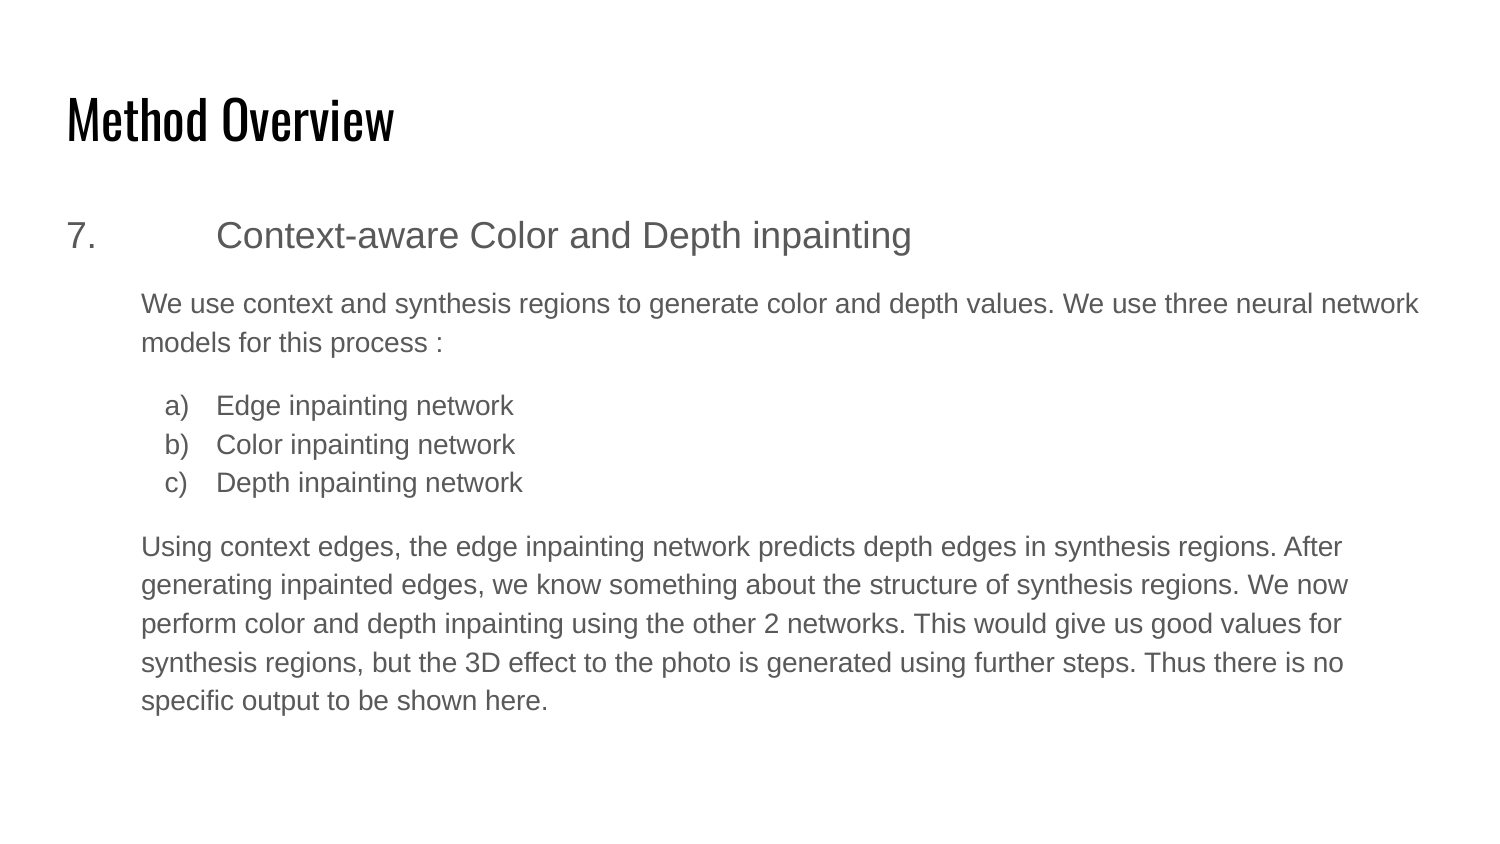

# Method Overview
7. 	Context-aware Color and Depth inpainting
We use context and synthesis regions to generate color and depth values. We use three neural network models for this process :
Edge inpainting network
Color inpainting network
Depth inpainting network
Using context edges, the edge inpainting network predicts depth edges in synthesis regions. After generating inpainted edges, we know something about the structure of synthesis regions. We now perform color and depth inpainting using the other 2 networks. This would give us good values for synthesis regions, but the 3D effect to the photo is generated using further steps. Thus there is no specific output to be shown here.